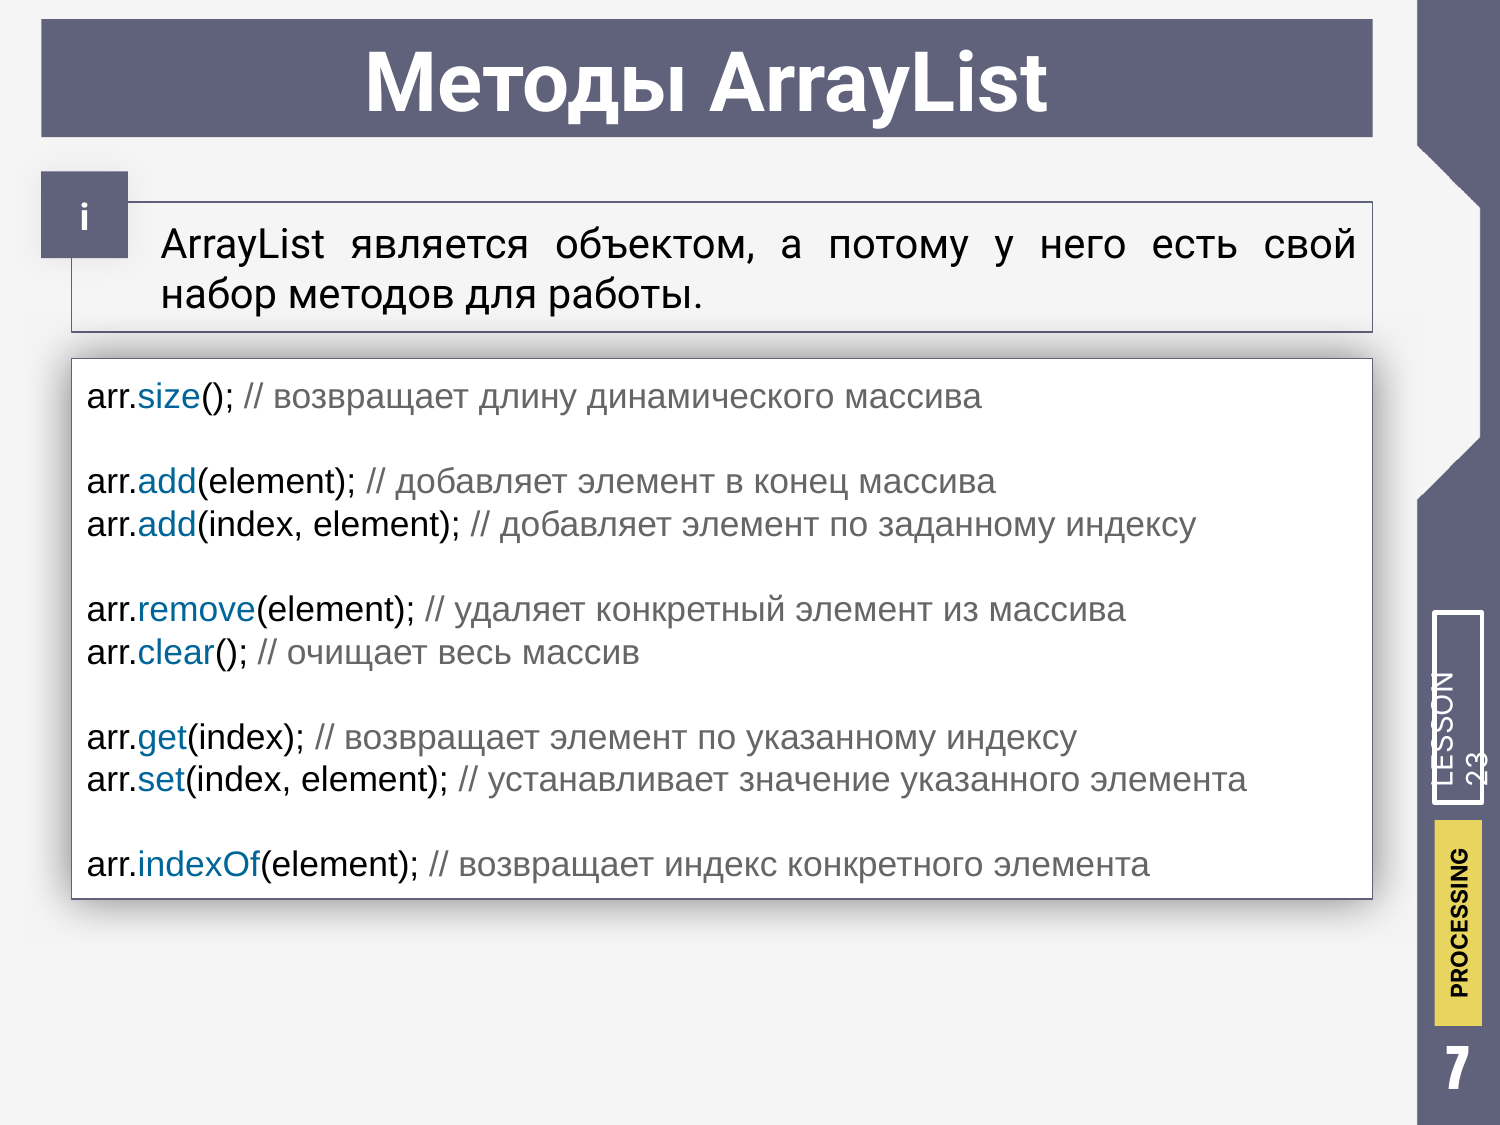

Методы ArrayList
і
ArrayList является объектом, а потому у него есть свой набор методов для работы.
arr.size(); // возвращает длину динамического массива
arr.add(element); // добавляет элемент в конец массива
arr.add(index, element); // добавляет элемент по заданному индексу
arr.remove(element); // удаляет конкретный элемент из массива
arr.clear(); // очищает весь массив
arr.get(index); // возвращает элемент по указанному индексу
arr.set(index, element); // устанавливает значение указанного элемента
arr.indexOf(element); // возвращает индекс конкретного элемента
LESSON 23
7